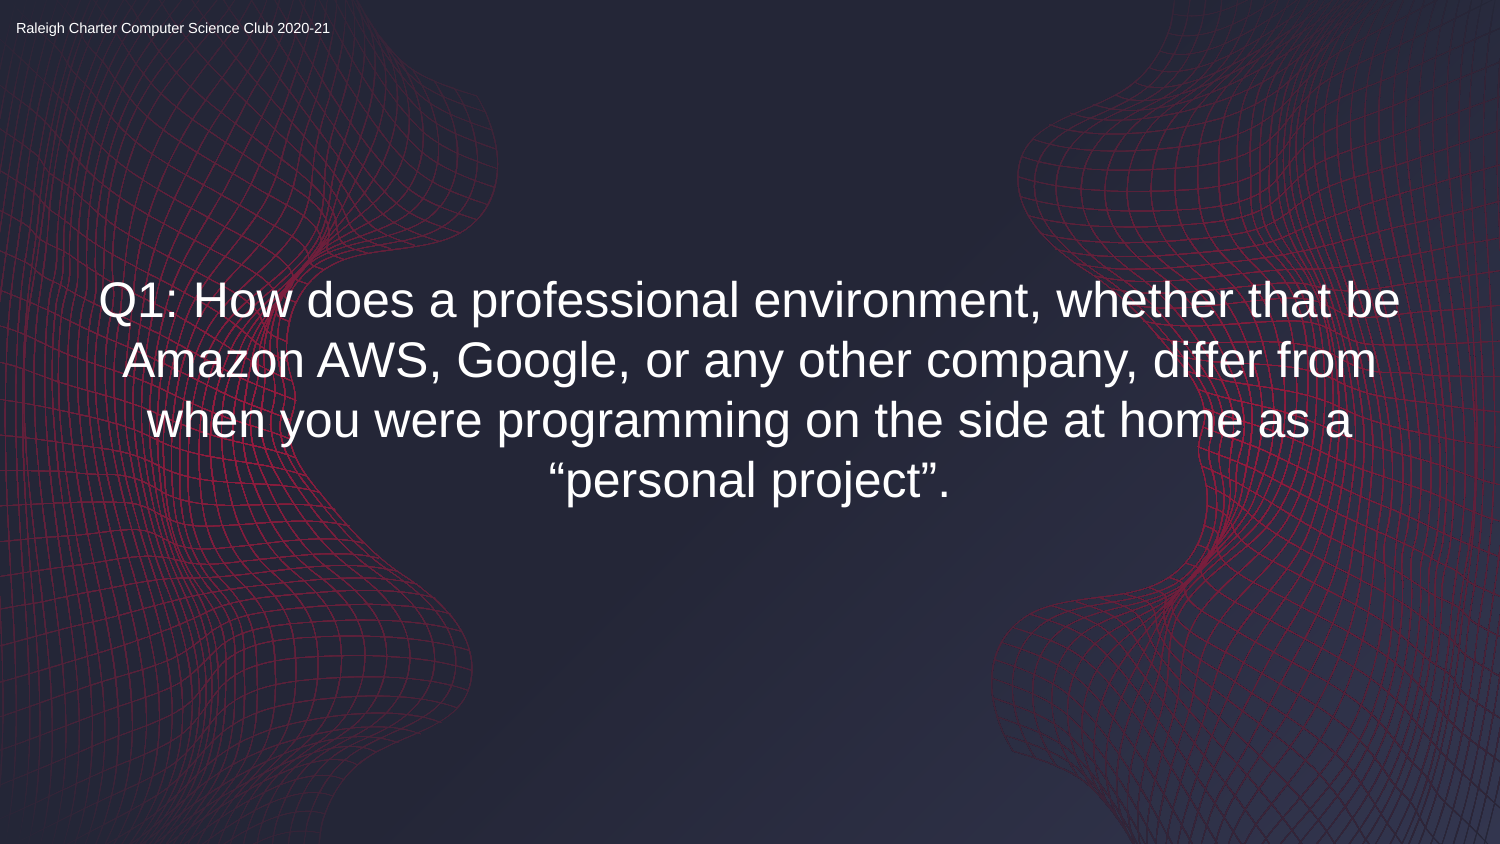

# Q1: How does a professional environment, whether that be Amazon AWS, Google, or any other company, differ from when you were programming on the side at home as a “personal project”.